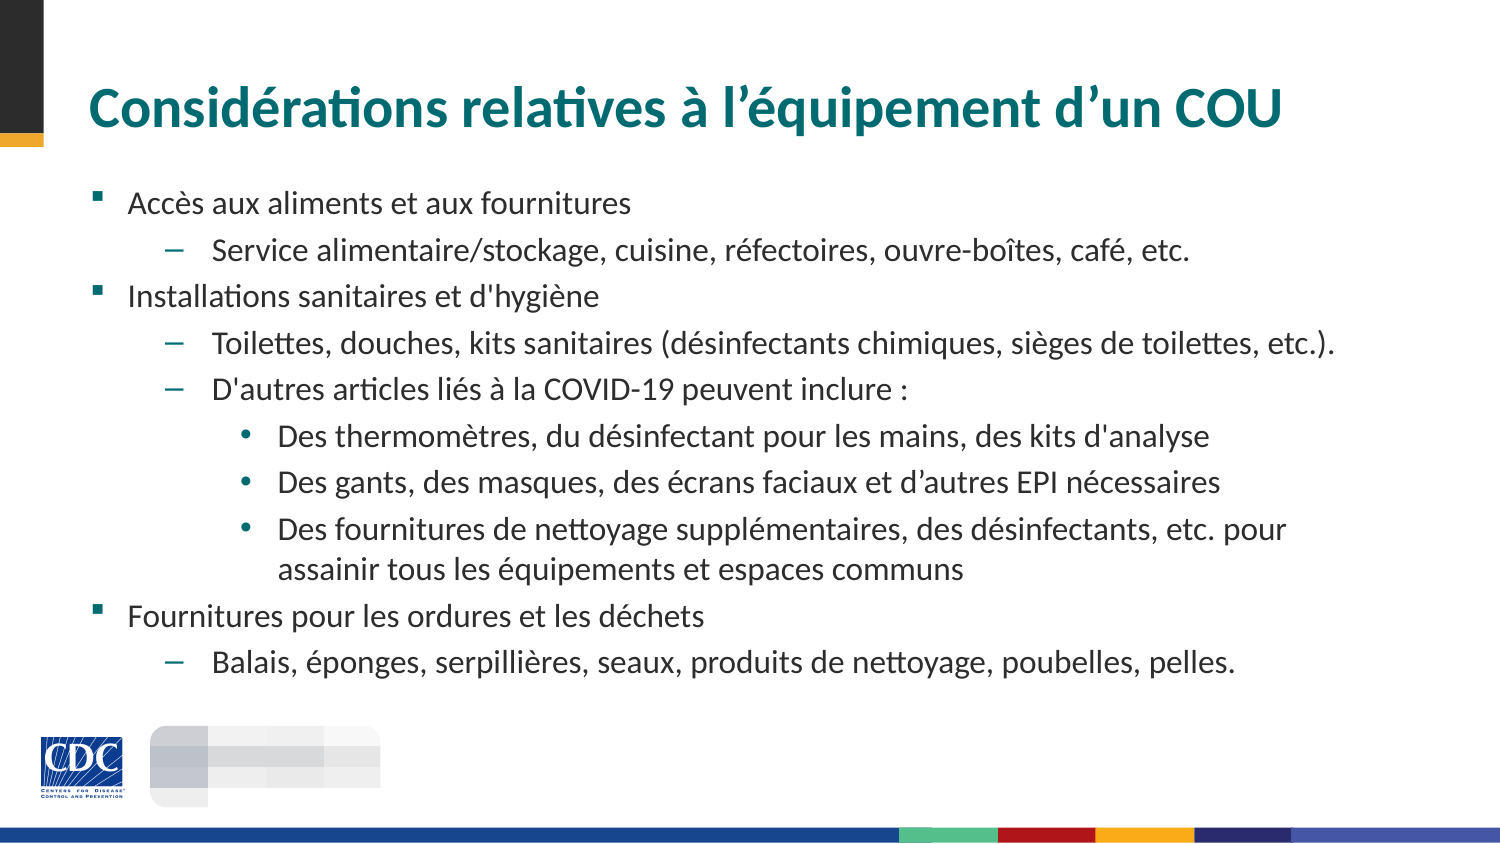

# Considérations relatives à l’équipement d’un COU
Accès aux aliments et aux fournitures
Service alimentaire/stockage, cuisine, réfectoires, ouvre-boîtes, café, etc.
Installations sanitaires et d'hygiène
Toilettes, douches, kits sanitaires (désinfectants chimiques, sièges de toilettes, etc.).
D'autres articles liés à la COVID-19 peuvent inclure :
Des thermomètres, du désinfectant pour les mains, des kits d'analyse
Des gants, des masques, des écrans faciaux et d’autres EPI nécessaires
Des fournitures de nettoyage supplémentaires, des désinfectants, etc. pour assainir tous les équipements et espaces communs
Fournitures pour les ordures et les déchets
Balais, éponges, serpillières, seaux, produits de nettoyage, poubelles, pelles.